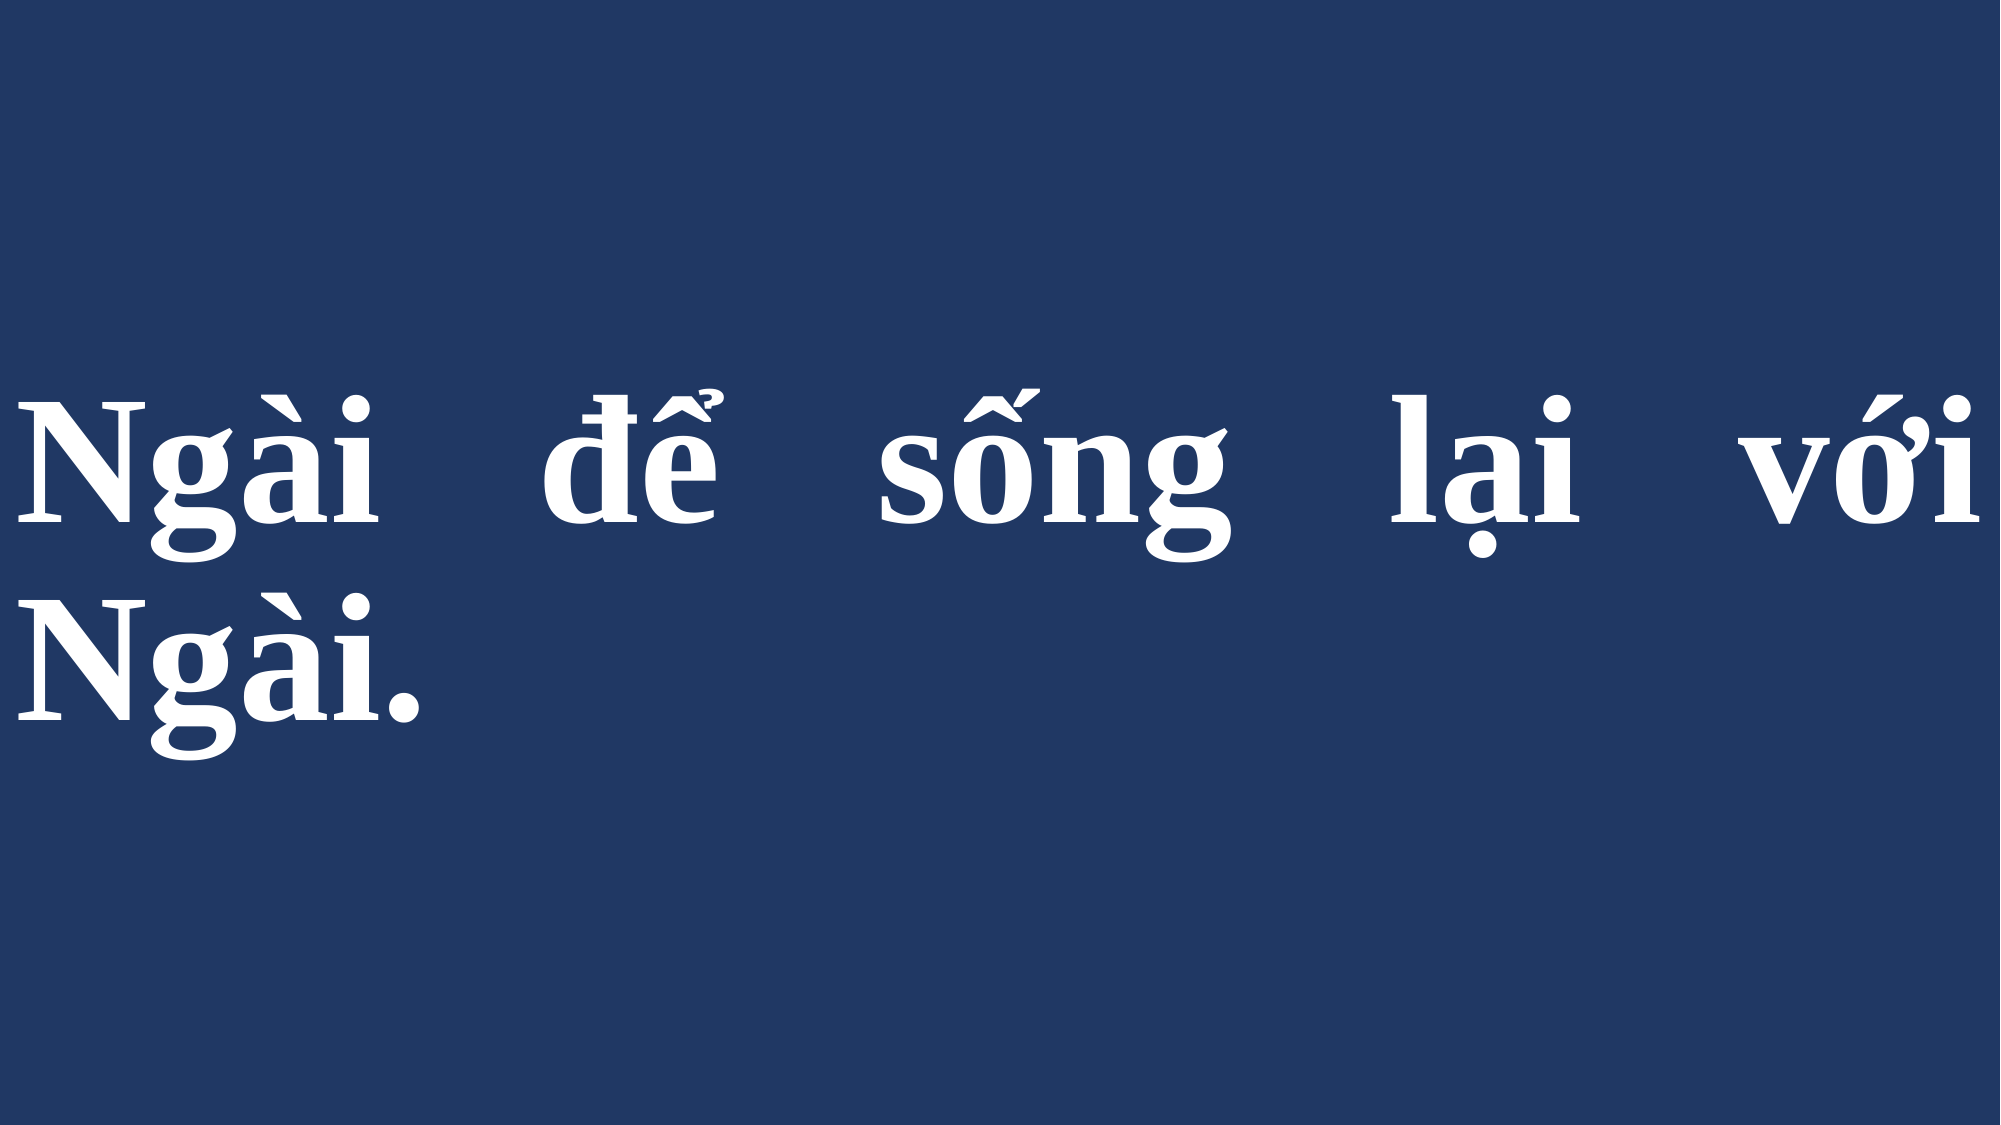

# Ngài để sống lại với Ngài.